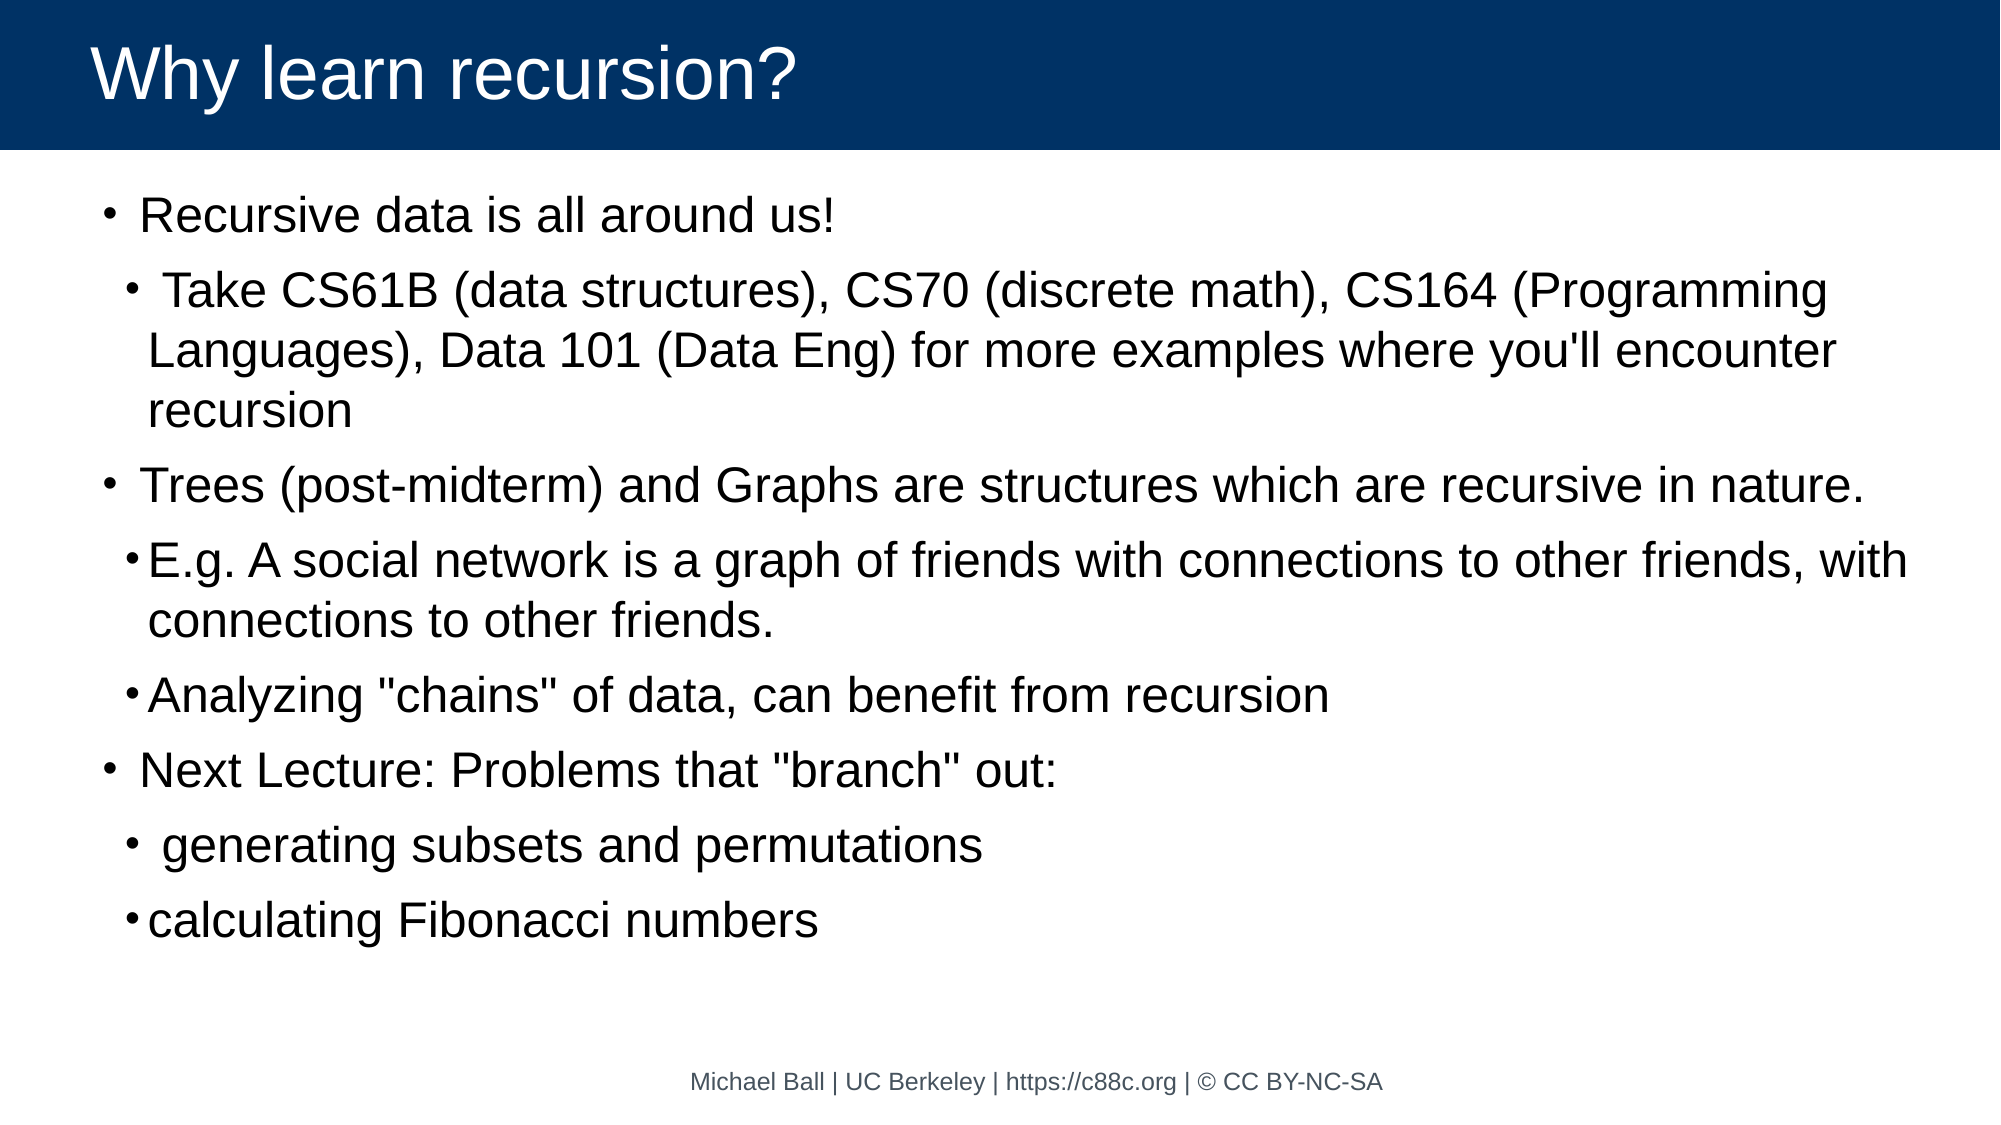

# Why learn recursion?
 Recursive data is all around us!
 Take CS61B (data structures), CS70 (discrete math), CS164 (Programming Languages), Data 101 (Data Eng) for more examples where you'll encounter recursion
 Trees (post-midterm) and Graphs are structures which are recursive in nature.
E.g. A social network is a graph of friends with connections to other friends, with connections to other friends.
Analyzing "chains" of data, can benefit from recursion
 Next Lecture: Problems that "branch" out:
 generating subsets and permutations
calculating Fibonacci numbers
Michael Ball | UC Berkeley | https://c88c.org | © CC BY-NC-SA